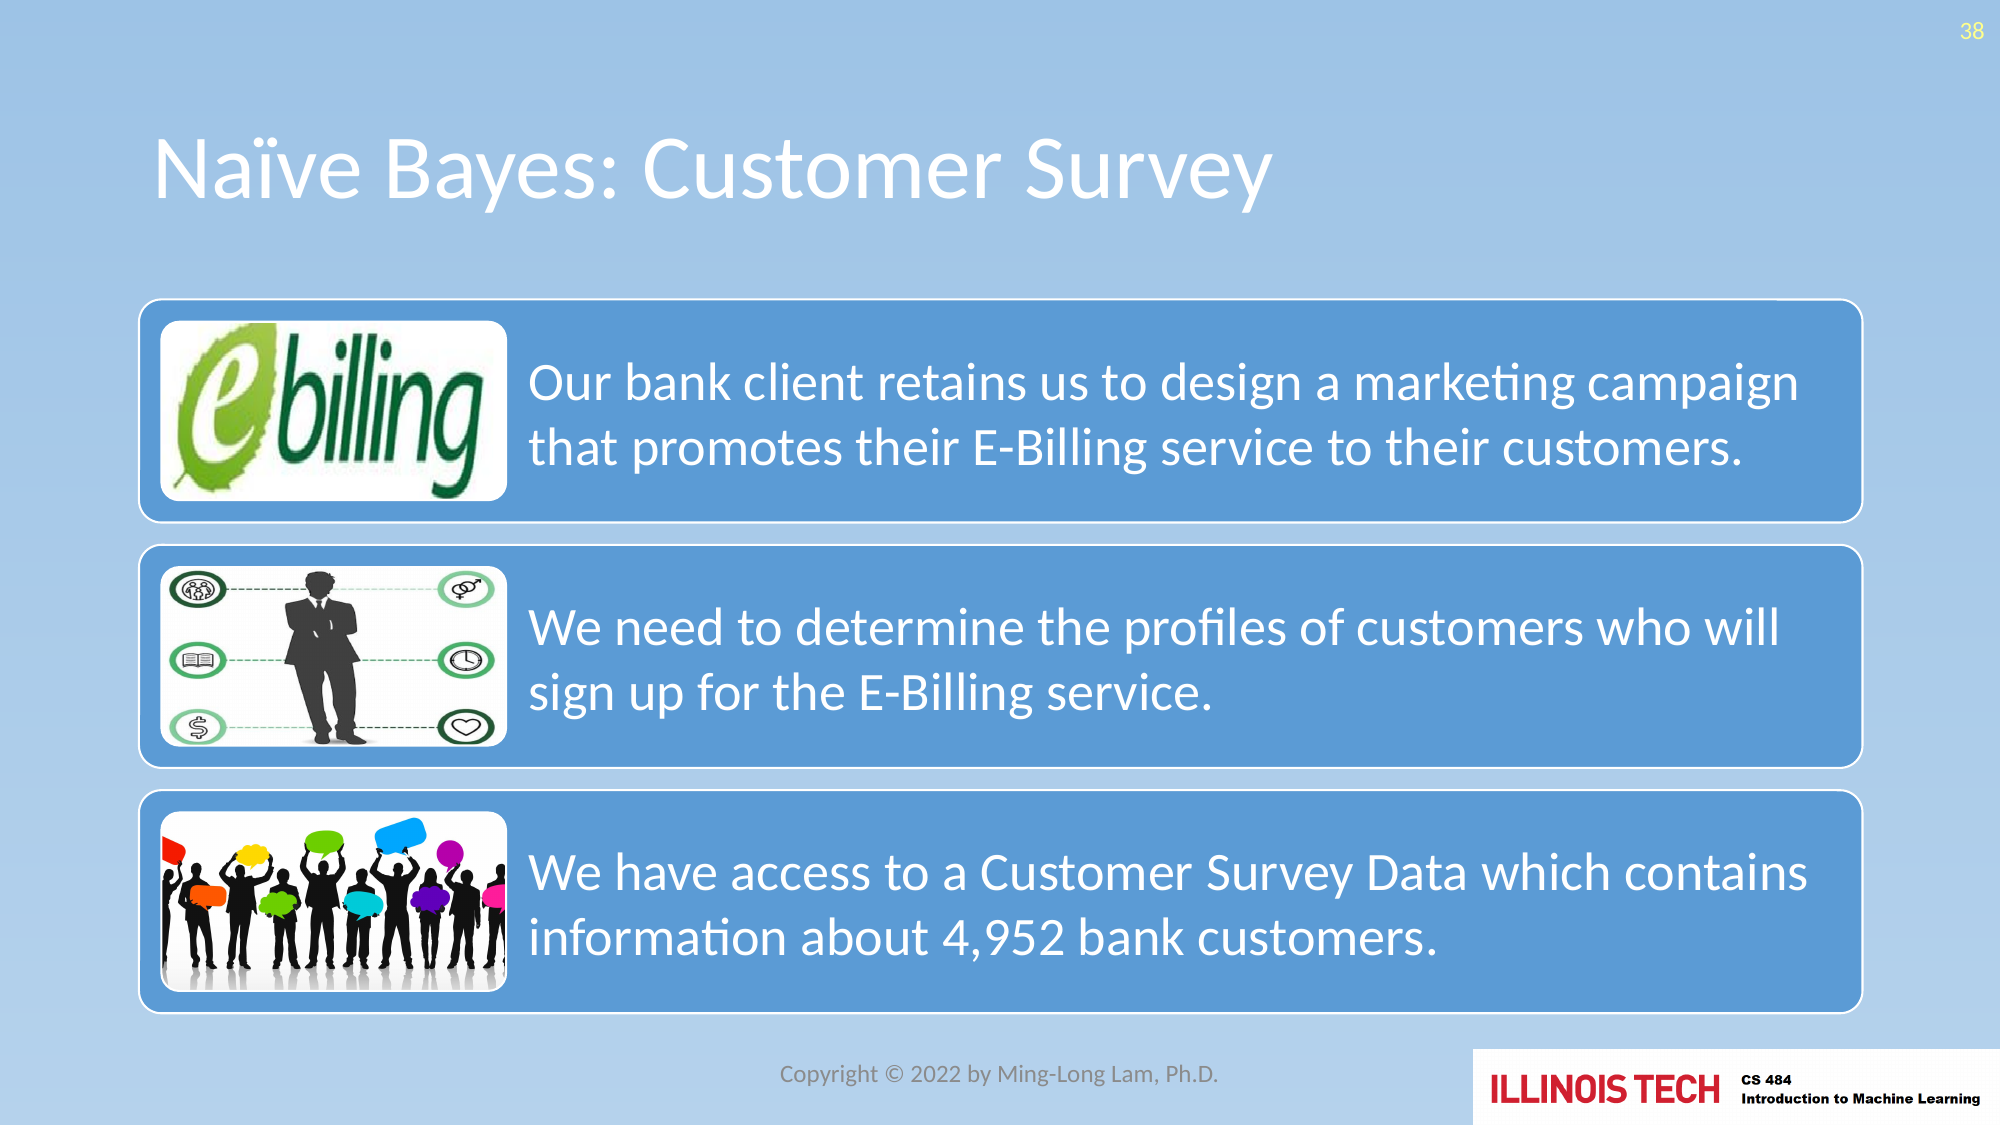

38
# Naïve Bayes: Customer Survey
Our bank client retains us to design a marketing campaign that promotes their E-Billing service to their customers.
We need to determine the profiles of customers who will sign up for the E-Billing service.
We have access to a Customer Survey Data which contains information about 4,952 bank customers.
Copyright © 2022 by Ming-Long Lam, Ph.D.